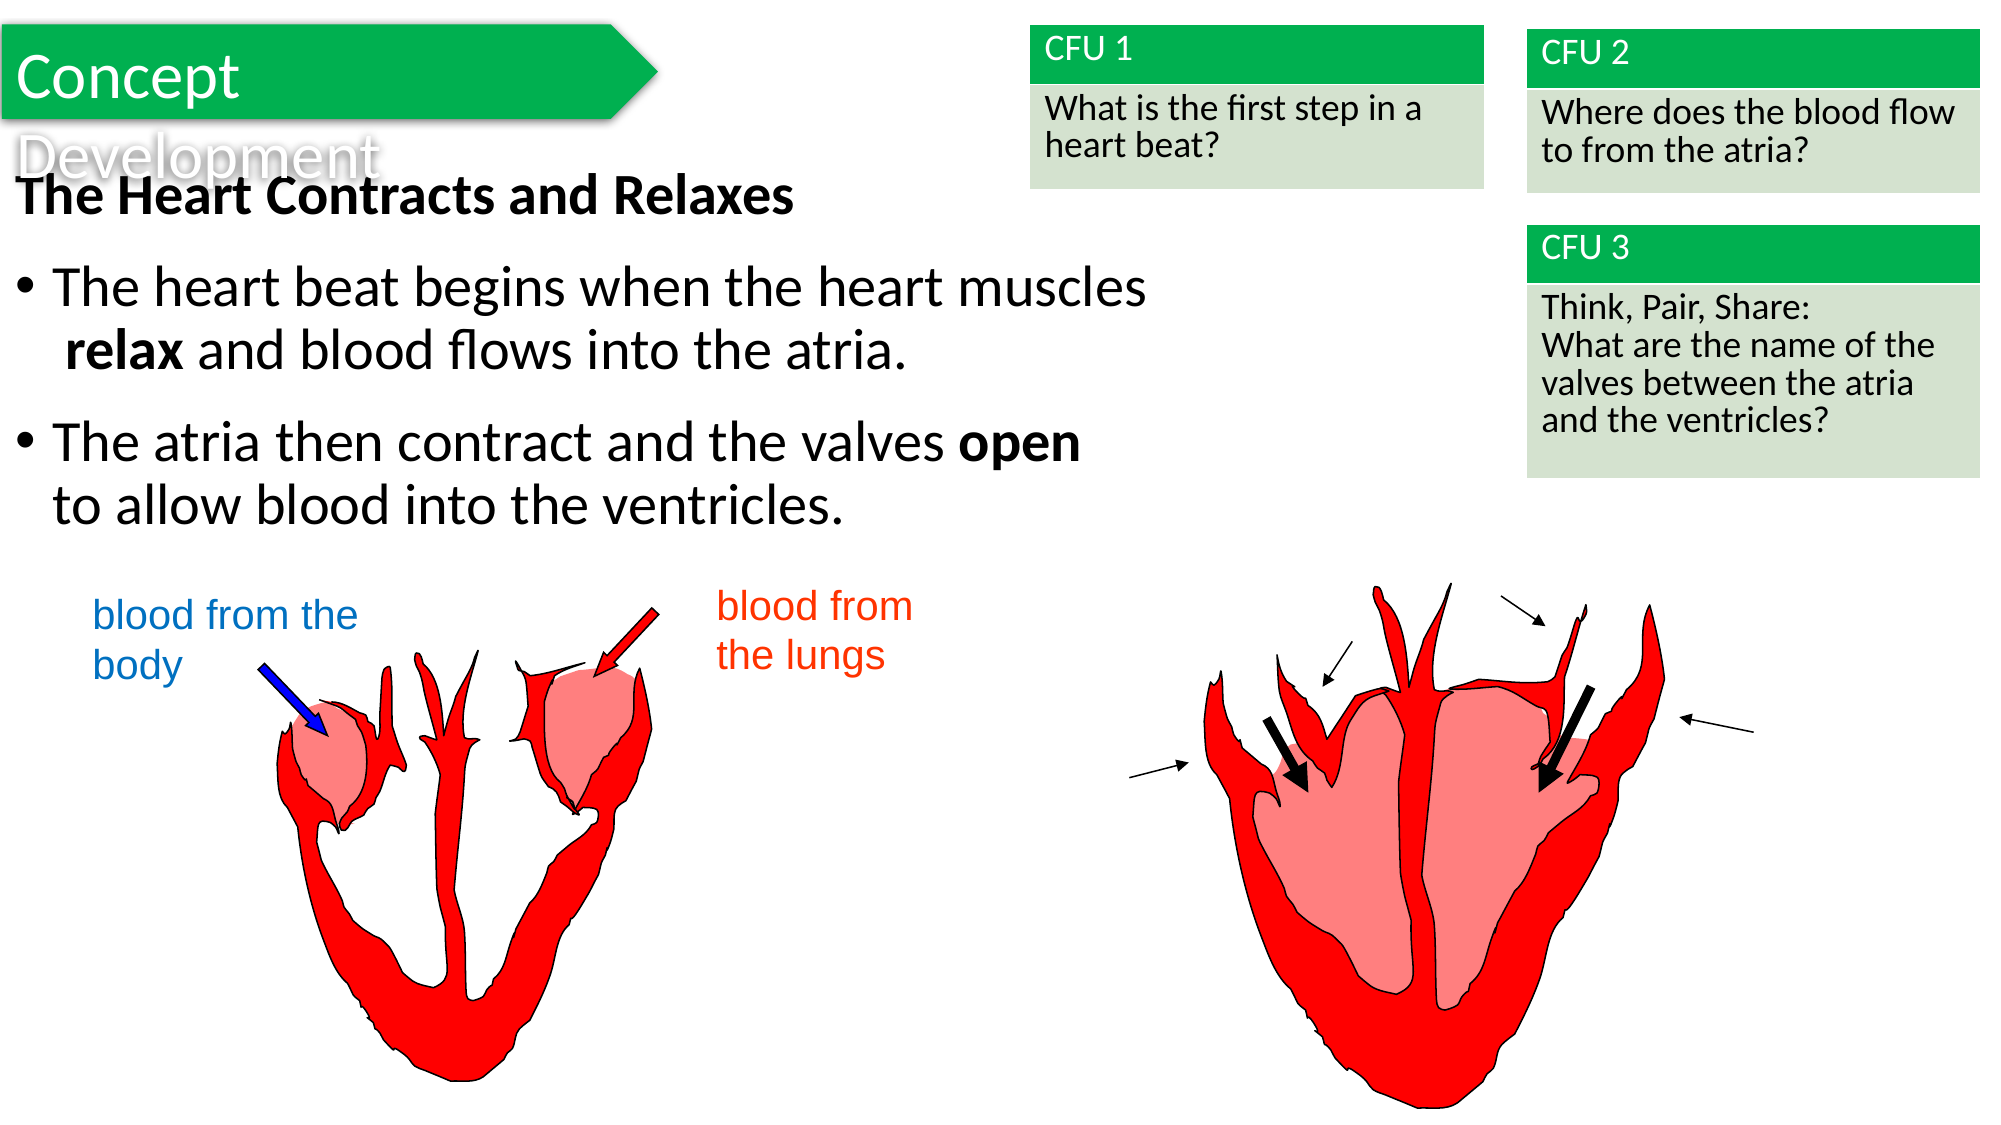

Concept Development
| CFU 1 |
| --- |
| What is the first step in a heart beat? |
| CFU 2 |
| --- |
| Where does the blood flow to from the atria? |
The Heart Contracts and Relaxes
The heart beat begins when the heart muscles
 relax and blood flows into the atria.
The atria then contract and the valves open
to allow blood into the ventricles.

| CFU 3 |
| --- |
| Think, Pair, Share: What are the name of the valves between the atria and the ventricles? |
blood from the lungs
blood from the body